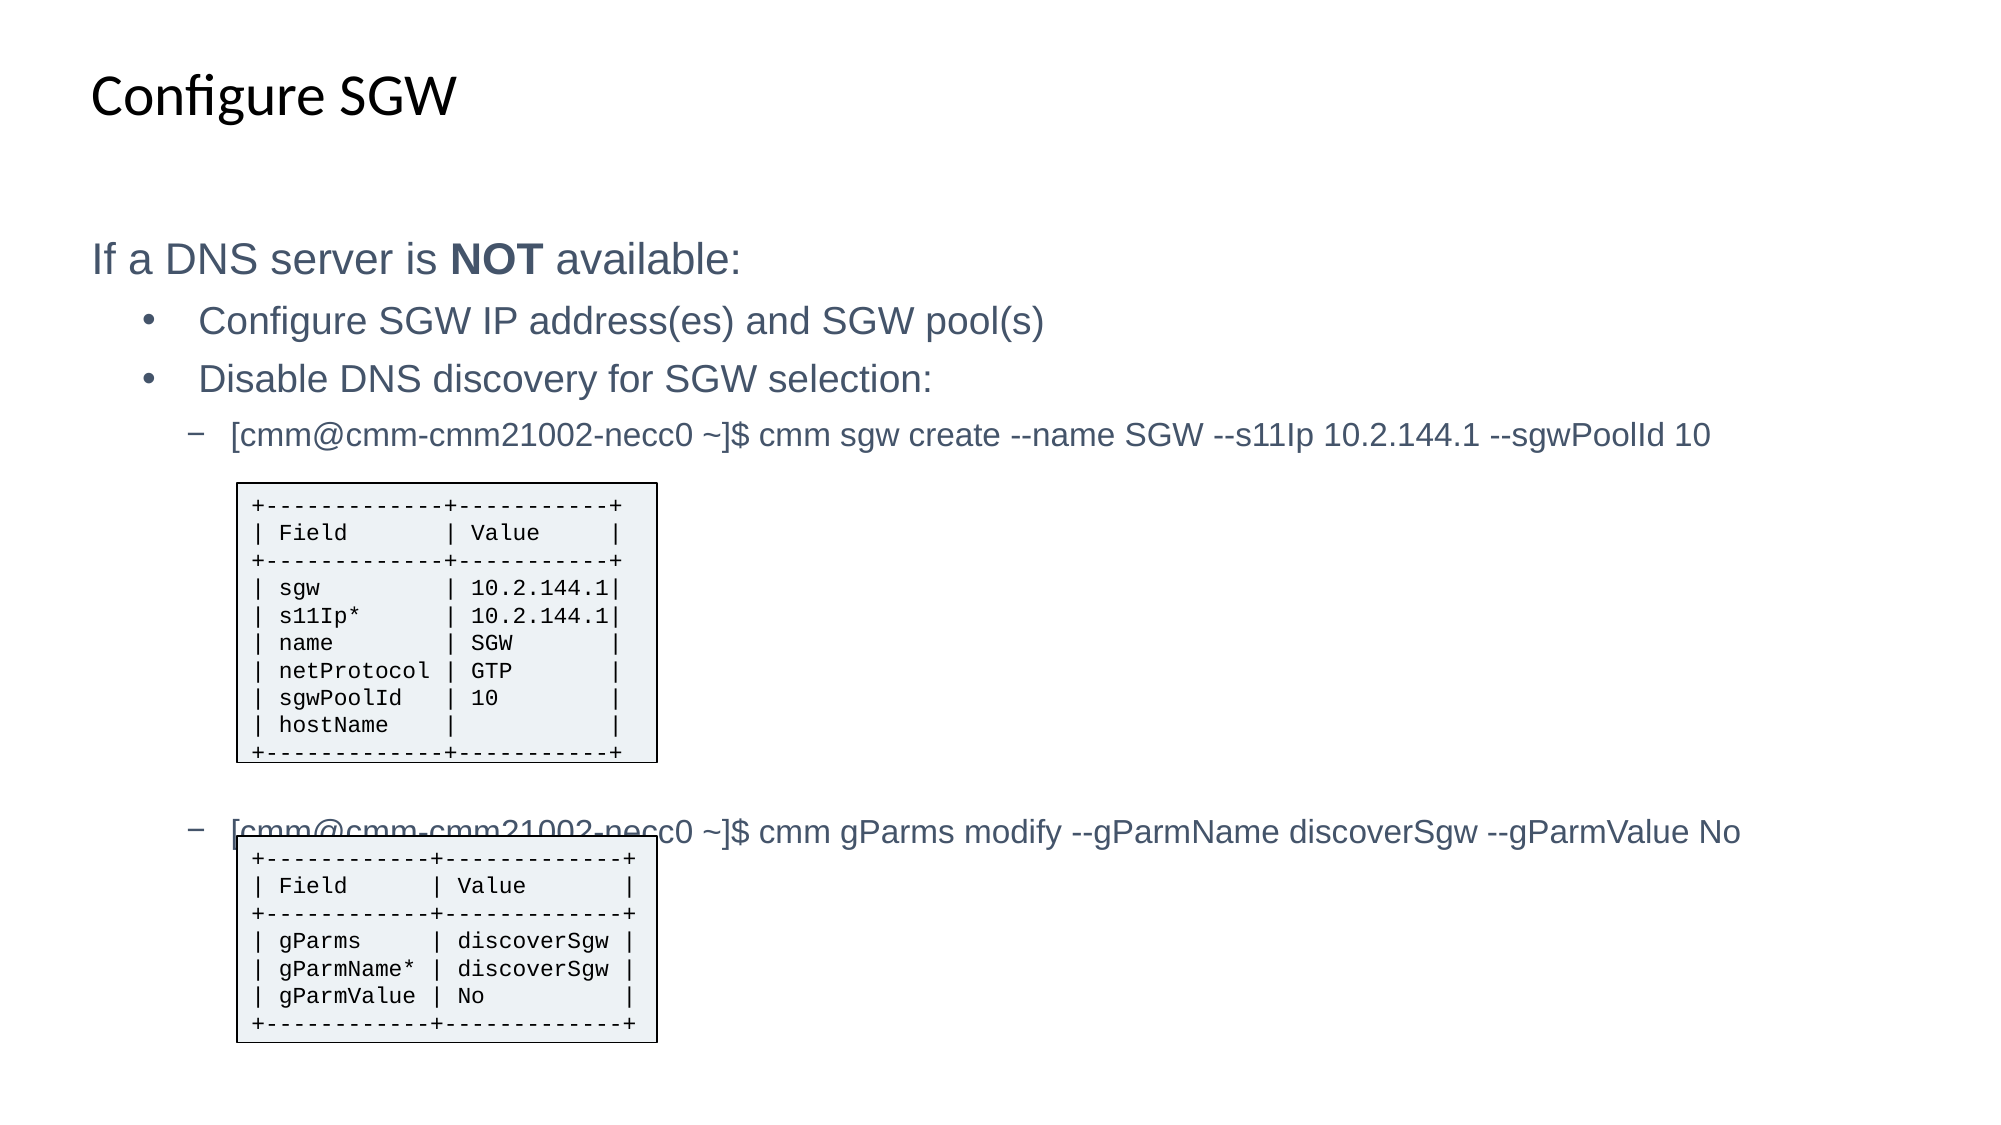

Slide excluded from Table of Contents
# Configure SGW
If a DNS server is NOT available:
Configure SGW IP address(es) and SGW pool(s)
Disable DNS discovery for SGW selection:
[cmm@cmm-cmm21002-necc0 ~]$ cmm sgw create --name SGW --s11Ip 10.2.144.1 --sgwPoolId 10

[cmm@cmm-cmm21002-necc0 ~]$ cmm gParms modify --gParmName discoverSgw --gParmValue No

+-------------+-----------+
| Field       | Value     |
+-------------+-----------+
| sgw         | 10.2.144.1|
| s11Ip*      | 10.2.144.1|
| name        | SGW       |
| netProtocol | GTP       |
| sgwPoolId   | 10        |
| hostName    |           |
+-------------+-----------+
+------------+-------------+
| Field      | Value       |
+------------+-------------+
| gParms     | discoverSgw |
| gParmName* | discoverSgw |
| gParmValue | No          |
+------------+-------------+